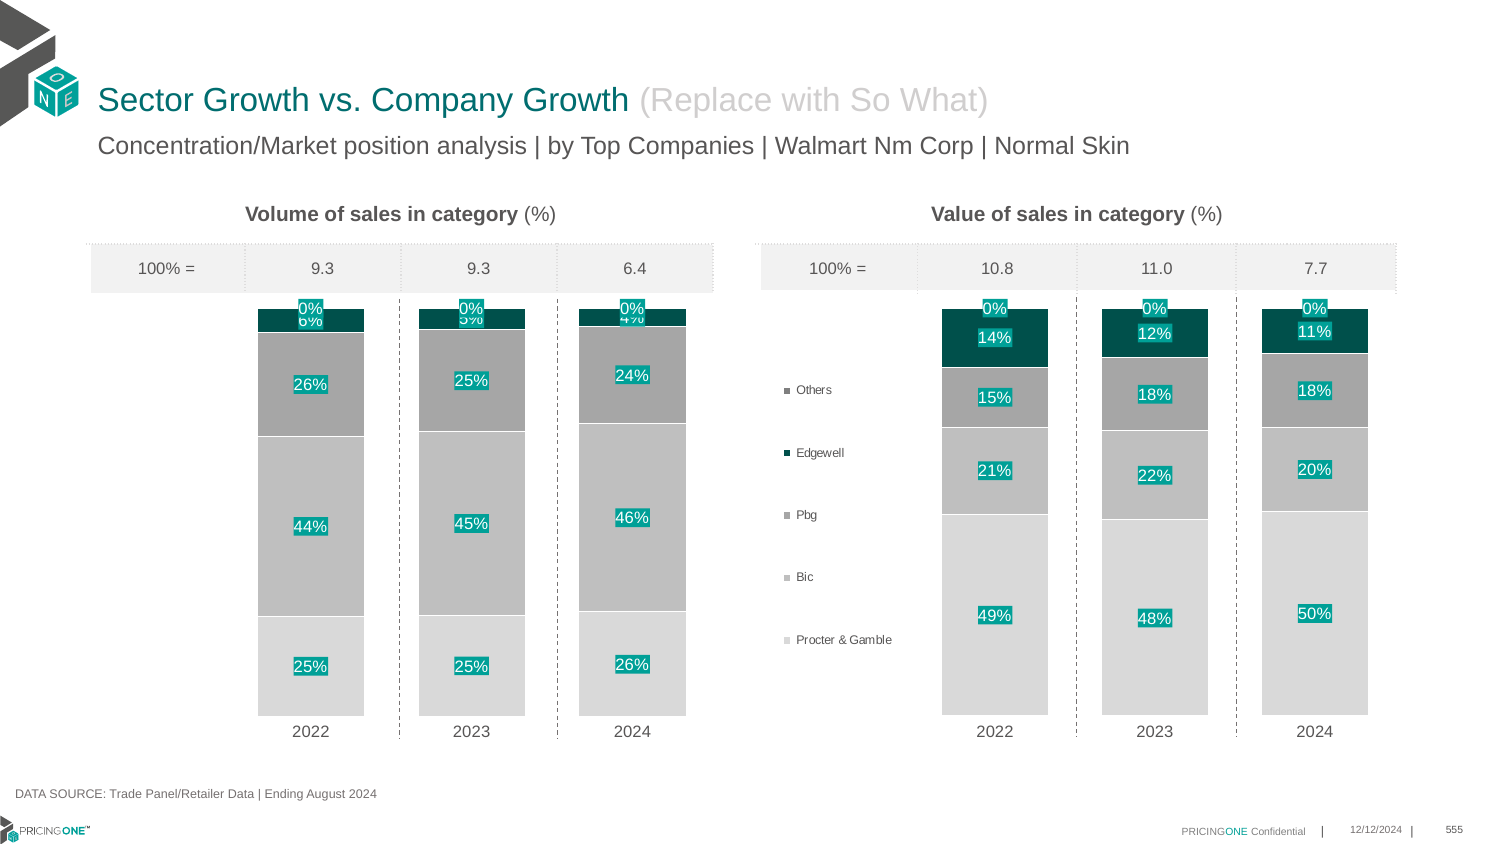

# Sector Growth vs. Company Growth (Replace with So What)
Concentration/Market position analysis | by Top Companies | Walmart Nm Corp | Normal Skin
| Volume of sales in category (%) |  |  |  |
| --- | --- | --- | --- |
| 100% = | 9.3 | 9.3 | 6.4 |
| Value of sales in category (%) |  |  |  |
| --- | --- | --- | --- |
| 100% = | 10.8 | 11.0 | 7.7 |

### Chart

| Category | Procter & Gamble | Bic | Pbg | Edgewell | Others |
|---|---|---|---|---|---|
| 2022 | 0.2460336196979395 | 0.43931900759815035 | 0.2556529402493977 | 0.05891187882413611 | 8.255363037630517e-05 |
| 2023 | 0.24830330602976525 | 0.4490352708092636 | 0.2503727188580304 | 0.052268516489341374 | 2.0187813599331707e-05 |
| 2024 | 0.2564403924479114 | 0.4613711708404716 | 0.23777783754173845 | 0.044399747292810536 | 1.085187706804929e-05 |

### Chart

| Category | Procter & Gamble | Bic | Pbg | Edgewell | Others |
|---|---|---|---|---|---|
| 2022 | 0.4944438237930375 | 0.21346827322488868 | 0.14704561504232122 | 0.1448748970222173 | 0.00016739091753528064 |
| 2023 | 0.48051525644424387 | 0.21905793073990384 | 0.17851733625399446 | 0.12187563565115446 | 3.3840910703362916e-05 |
| 2024 | 0.5022317756556512 | 0.2043411419756825 | 0.18150550978773222 | 0.11190268627143743 | 1.888630949659649e-05 |
DATA SOURCE: Trade Panel/Retailer Data | Ending August 2024

12/12/2024
555